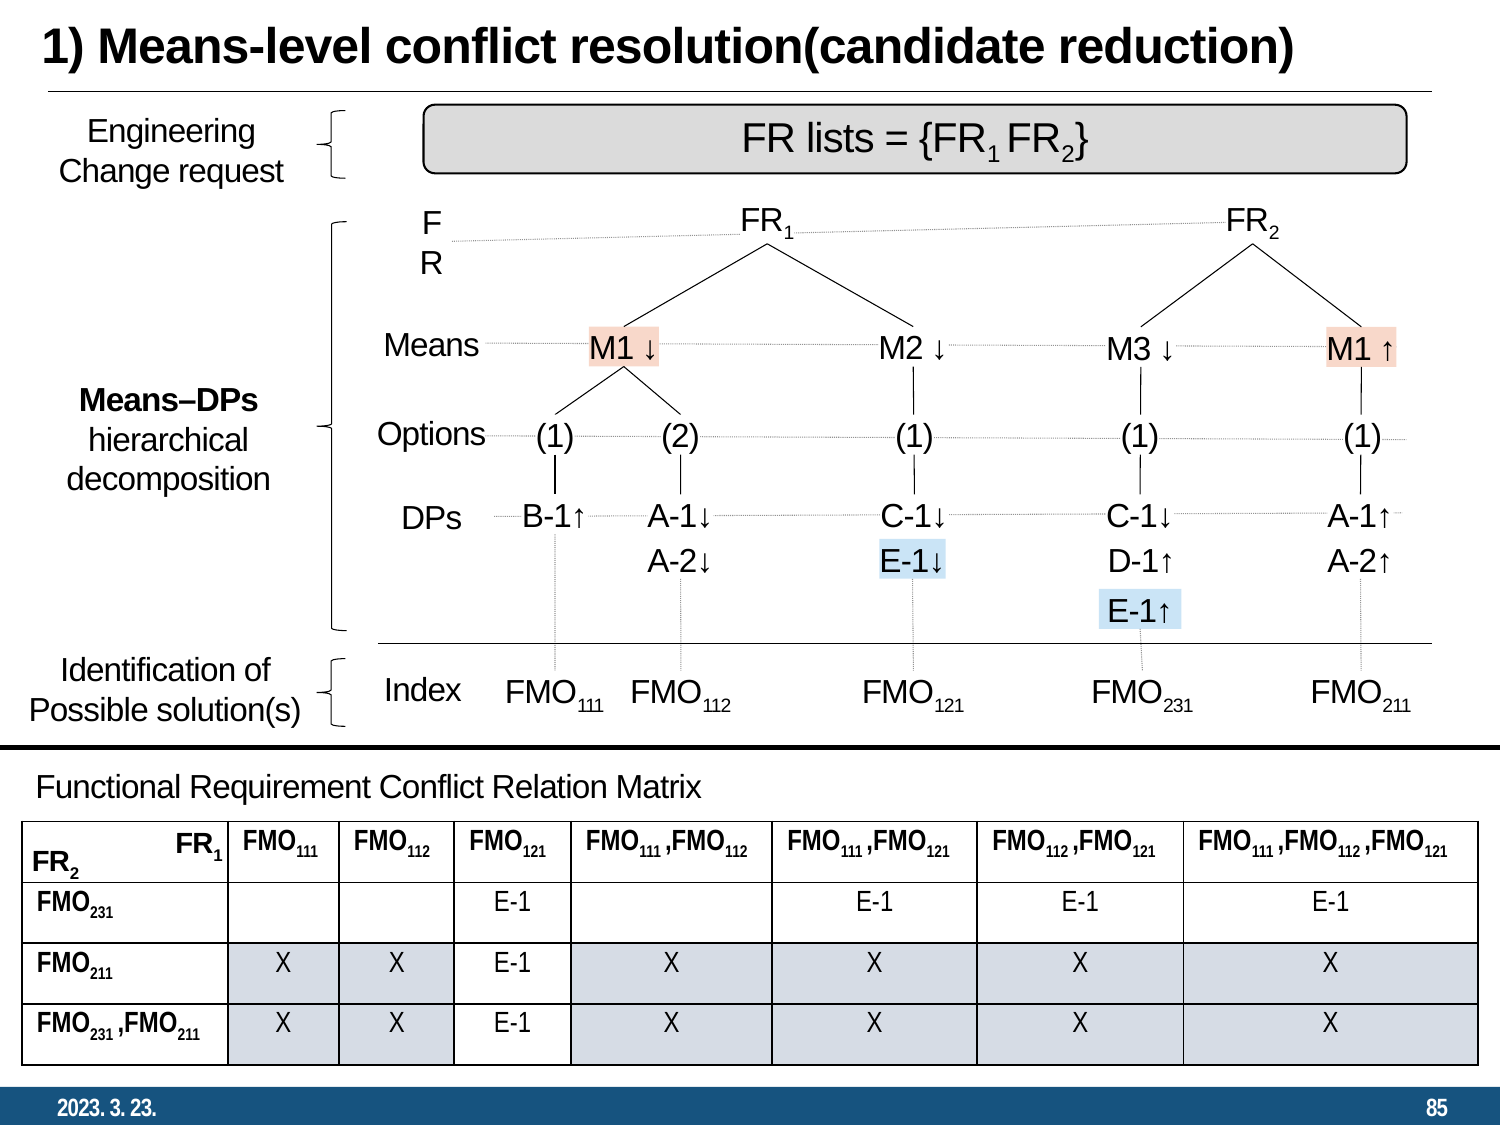

1) Means-level conflict resolution(candidate reduction)
FR lists = {FR1 FR2}
Engineering
Change request

FR1
FR2
FR

Means
M1 ↓
M2 ↓
M3 ↓
M1 ↑
Means–DPs
hierarchical
decomposition
Options
(1)
(2)
(1)
(1)
(1)
B-1↑
A-1↓
C-1↓
C-1↓
A-1↑
DPs
A-2↓
E-1↓
D-1↑
A-2↑
E-1↑
Identification of
Possible solution(s)

Index
FMO111
FMO112
FMO121
FMO231
FMO211
Functional Requirement Conflict Relation Matrix
|  | FMO111 | FMO112 | FMO121 | FMO111 ,FMO112 | FMO111 ,FMO121 | FMO112 ,FMO121 | FMO111 ,FMO112 ,FMO121 |
| --- | --- | --- | --- | --- | --- | --- | --- |
| FMO231 |  |  | E-1 |  | E-1 | E-1 | E-1 |
| FMO211 | X | X | E-1 | X | X | X | X |
| FMO231 ,FMO211 | X | X | E-1 | X | X | X | X |
FR1
FR2
2023. 3. 23.
85